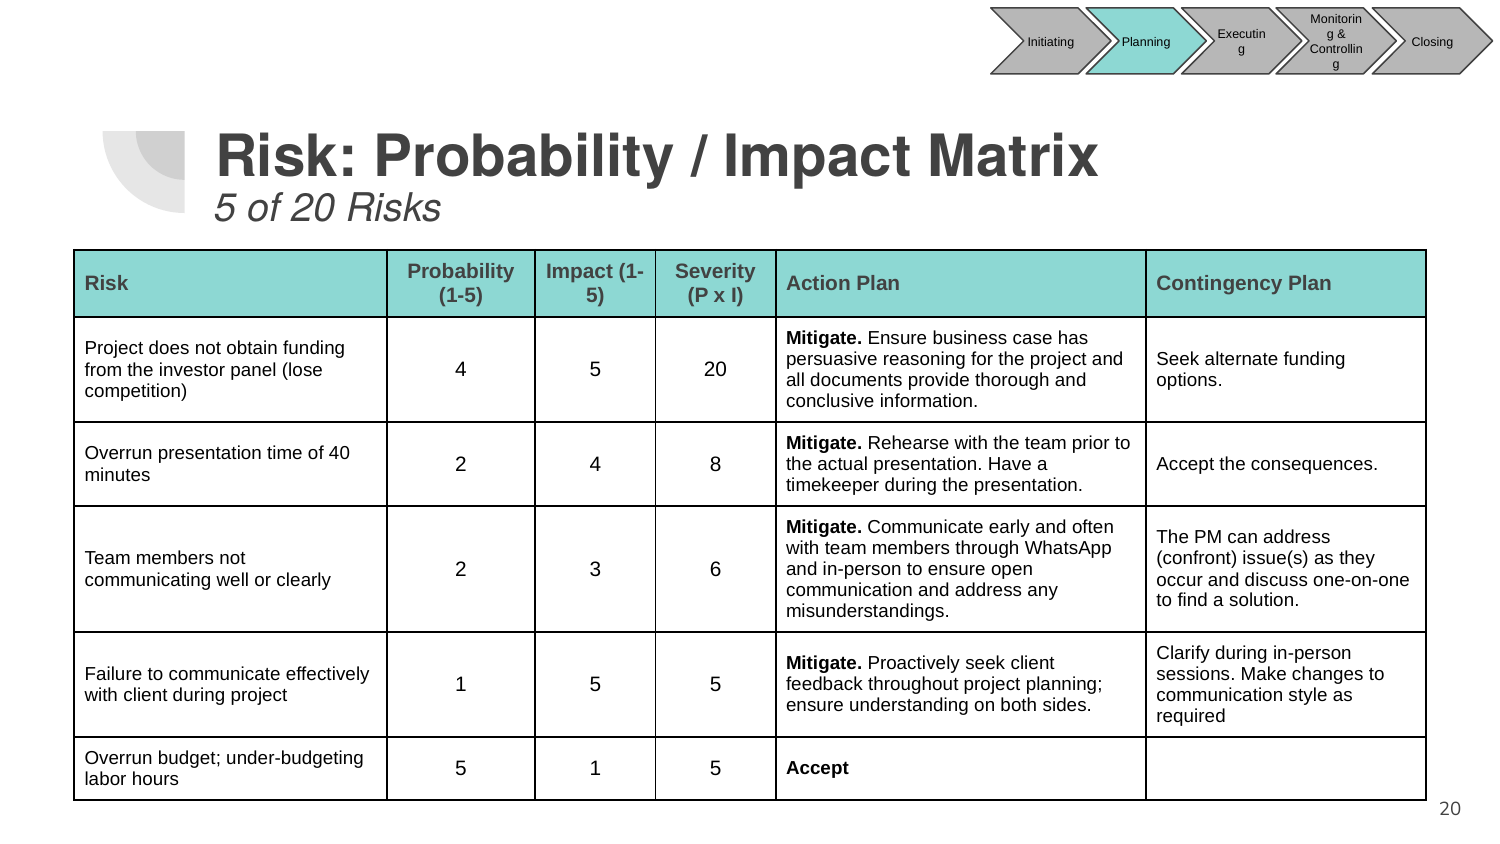

Initiating
Planning
Executing
Monitoring & Controlling
Closing
# Risk: Probability / Impact Matrix
5 of 20 Risks
| Risk | Probability (1-5) | Impact (1-5) | Severity (P x I) | Action Plan | Contingency Plan |
| --- | --- | --- | --- | --- | --- |
| Project does not obtain funding from the investor panel (lose competition) | 4 | 5 | 20 | Mitigate. Ensure business case has persuasive reasoning for the project and all documents provide thorough and conclusive information. | Seek alternate funding options. |
| Overrun presentation time of 40 minutes | 2 | 4 | 8 | Mitigate. Rehearse with the team prior to the actual presentation. Have a timekeeper during the presentation. | Accept the consequences. |
| Team members not communicating well or clearly | 2 | 3 | 6 | Mitigate. Communicate early and often with team members through WhatsApp and in-person to ensure open communication and address any misunderstandings. | The PM can address (confront) issue(s) as they occur and discuss one-on-one to find a solution. |
| Failure to communicate effectively with client during project | 1 | 5 | 5 | Mitigate. Proactively seek client feedback throughout project planning; ensure understanding on both sides. | Clarify during in-person sessions. Make changes to communication style as required |
| Overrun budget; under-budgeting labor hours | 5 | 1 | 5 | Accept |  |
20